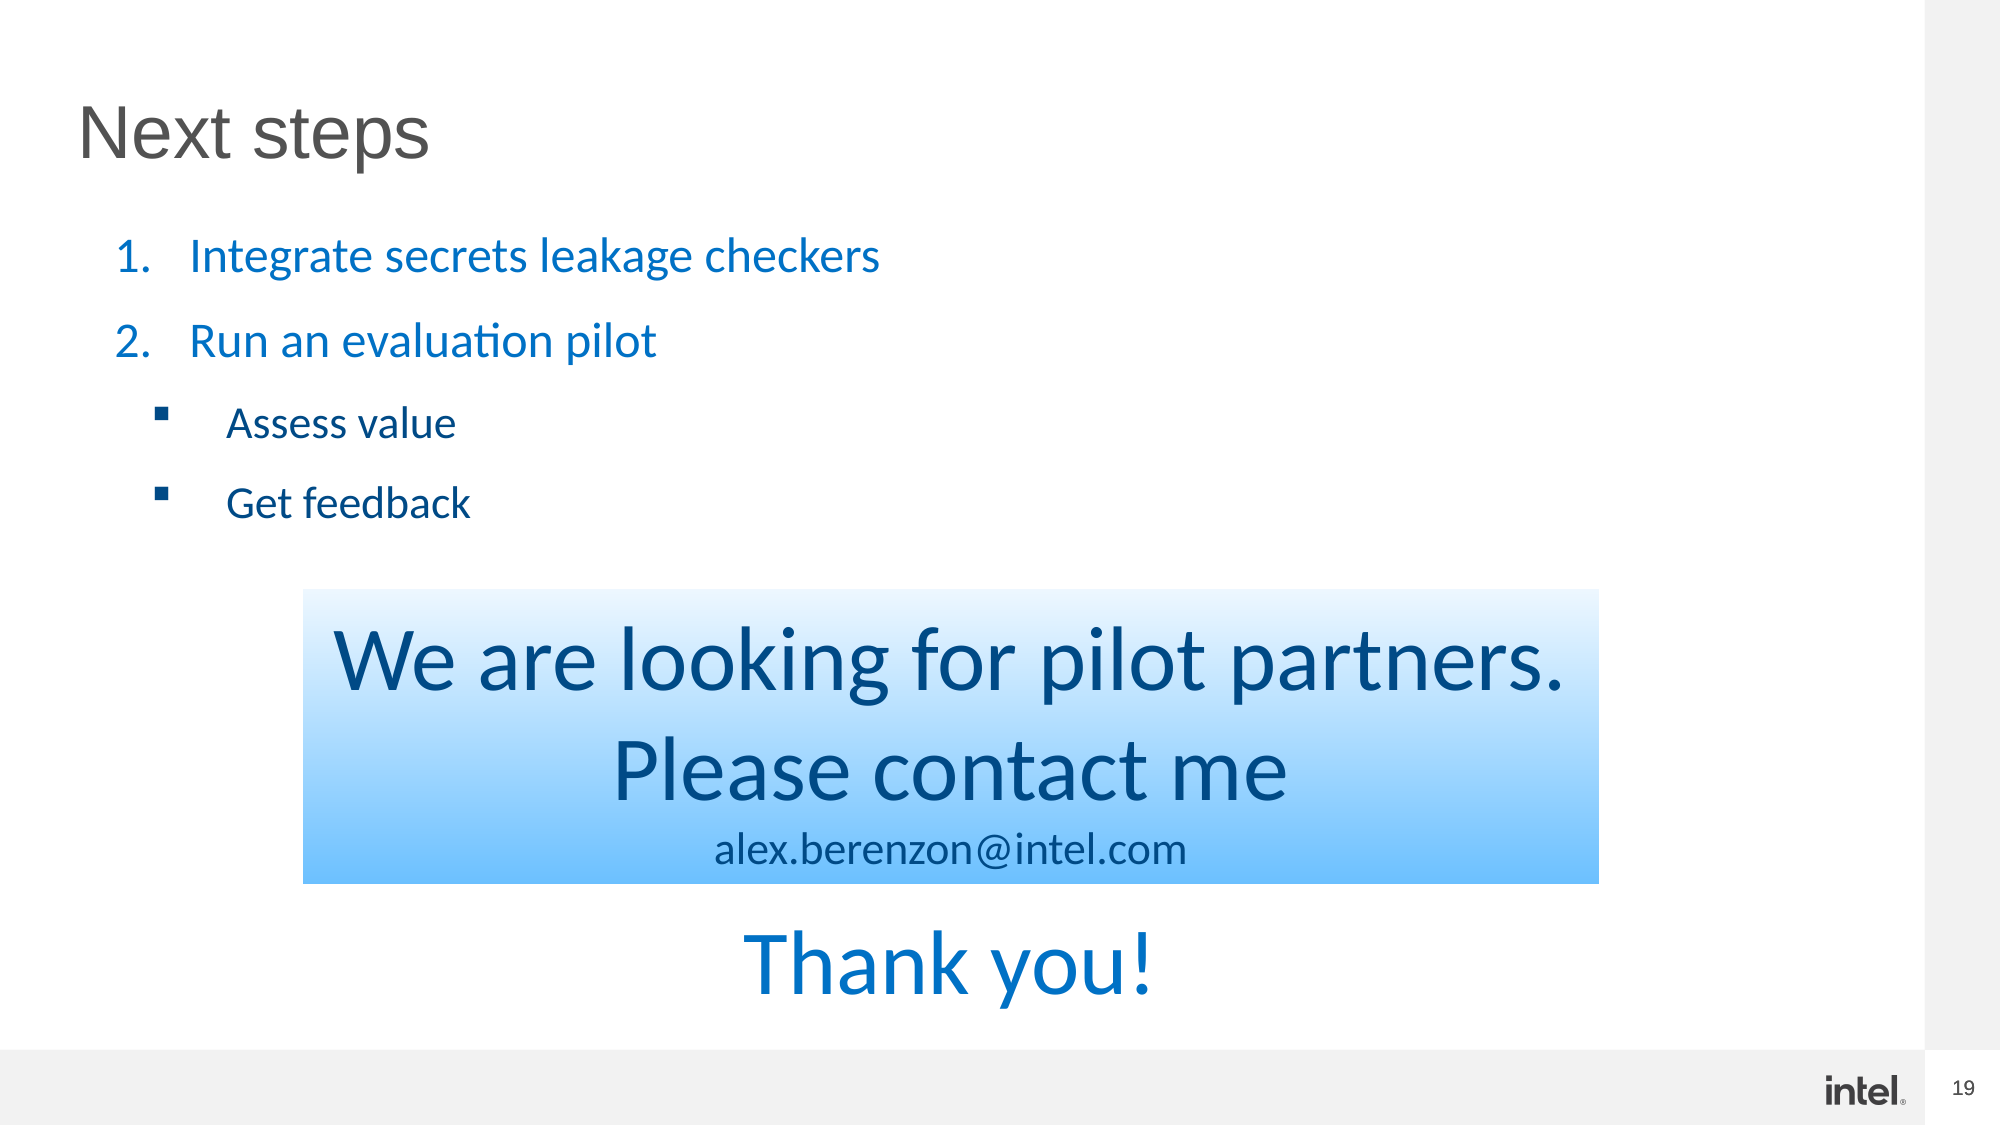

# Next steps
Integrate secrets leakage checkers
Run an evaluation pilot
Assess value
Get feedback

We are looking for pilot partners.
Please contact me
alex.berenzon@intel.com
Thank you!